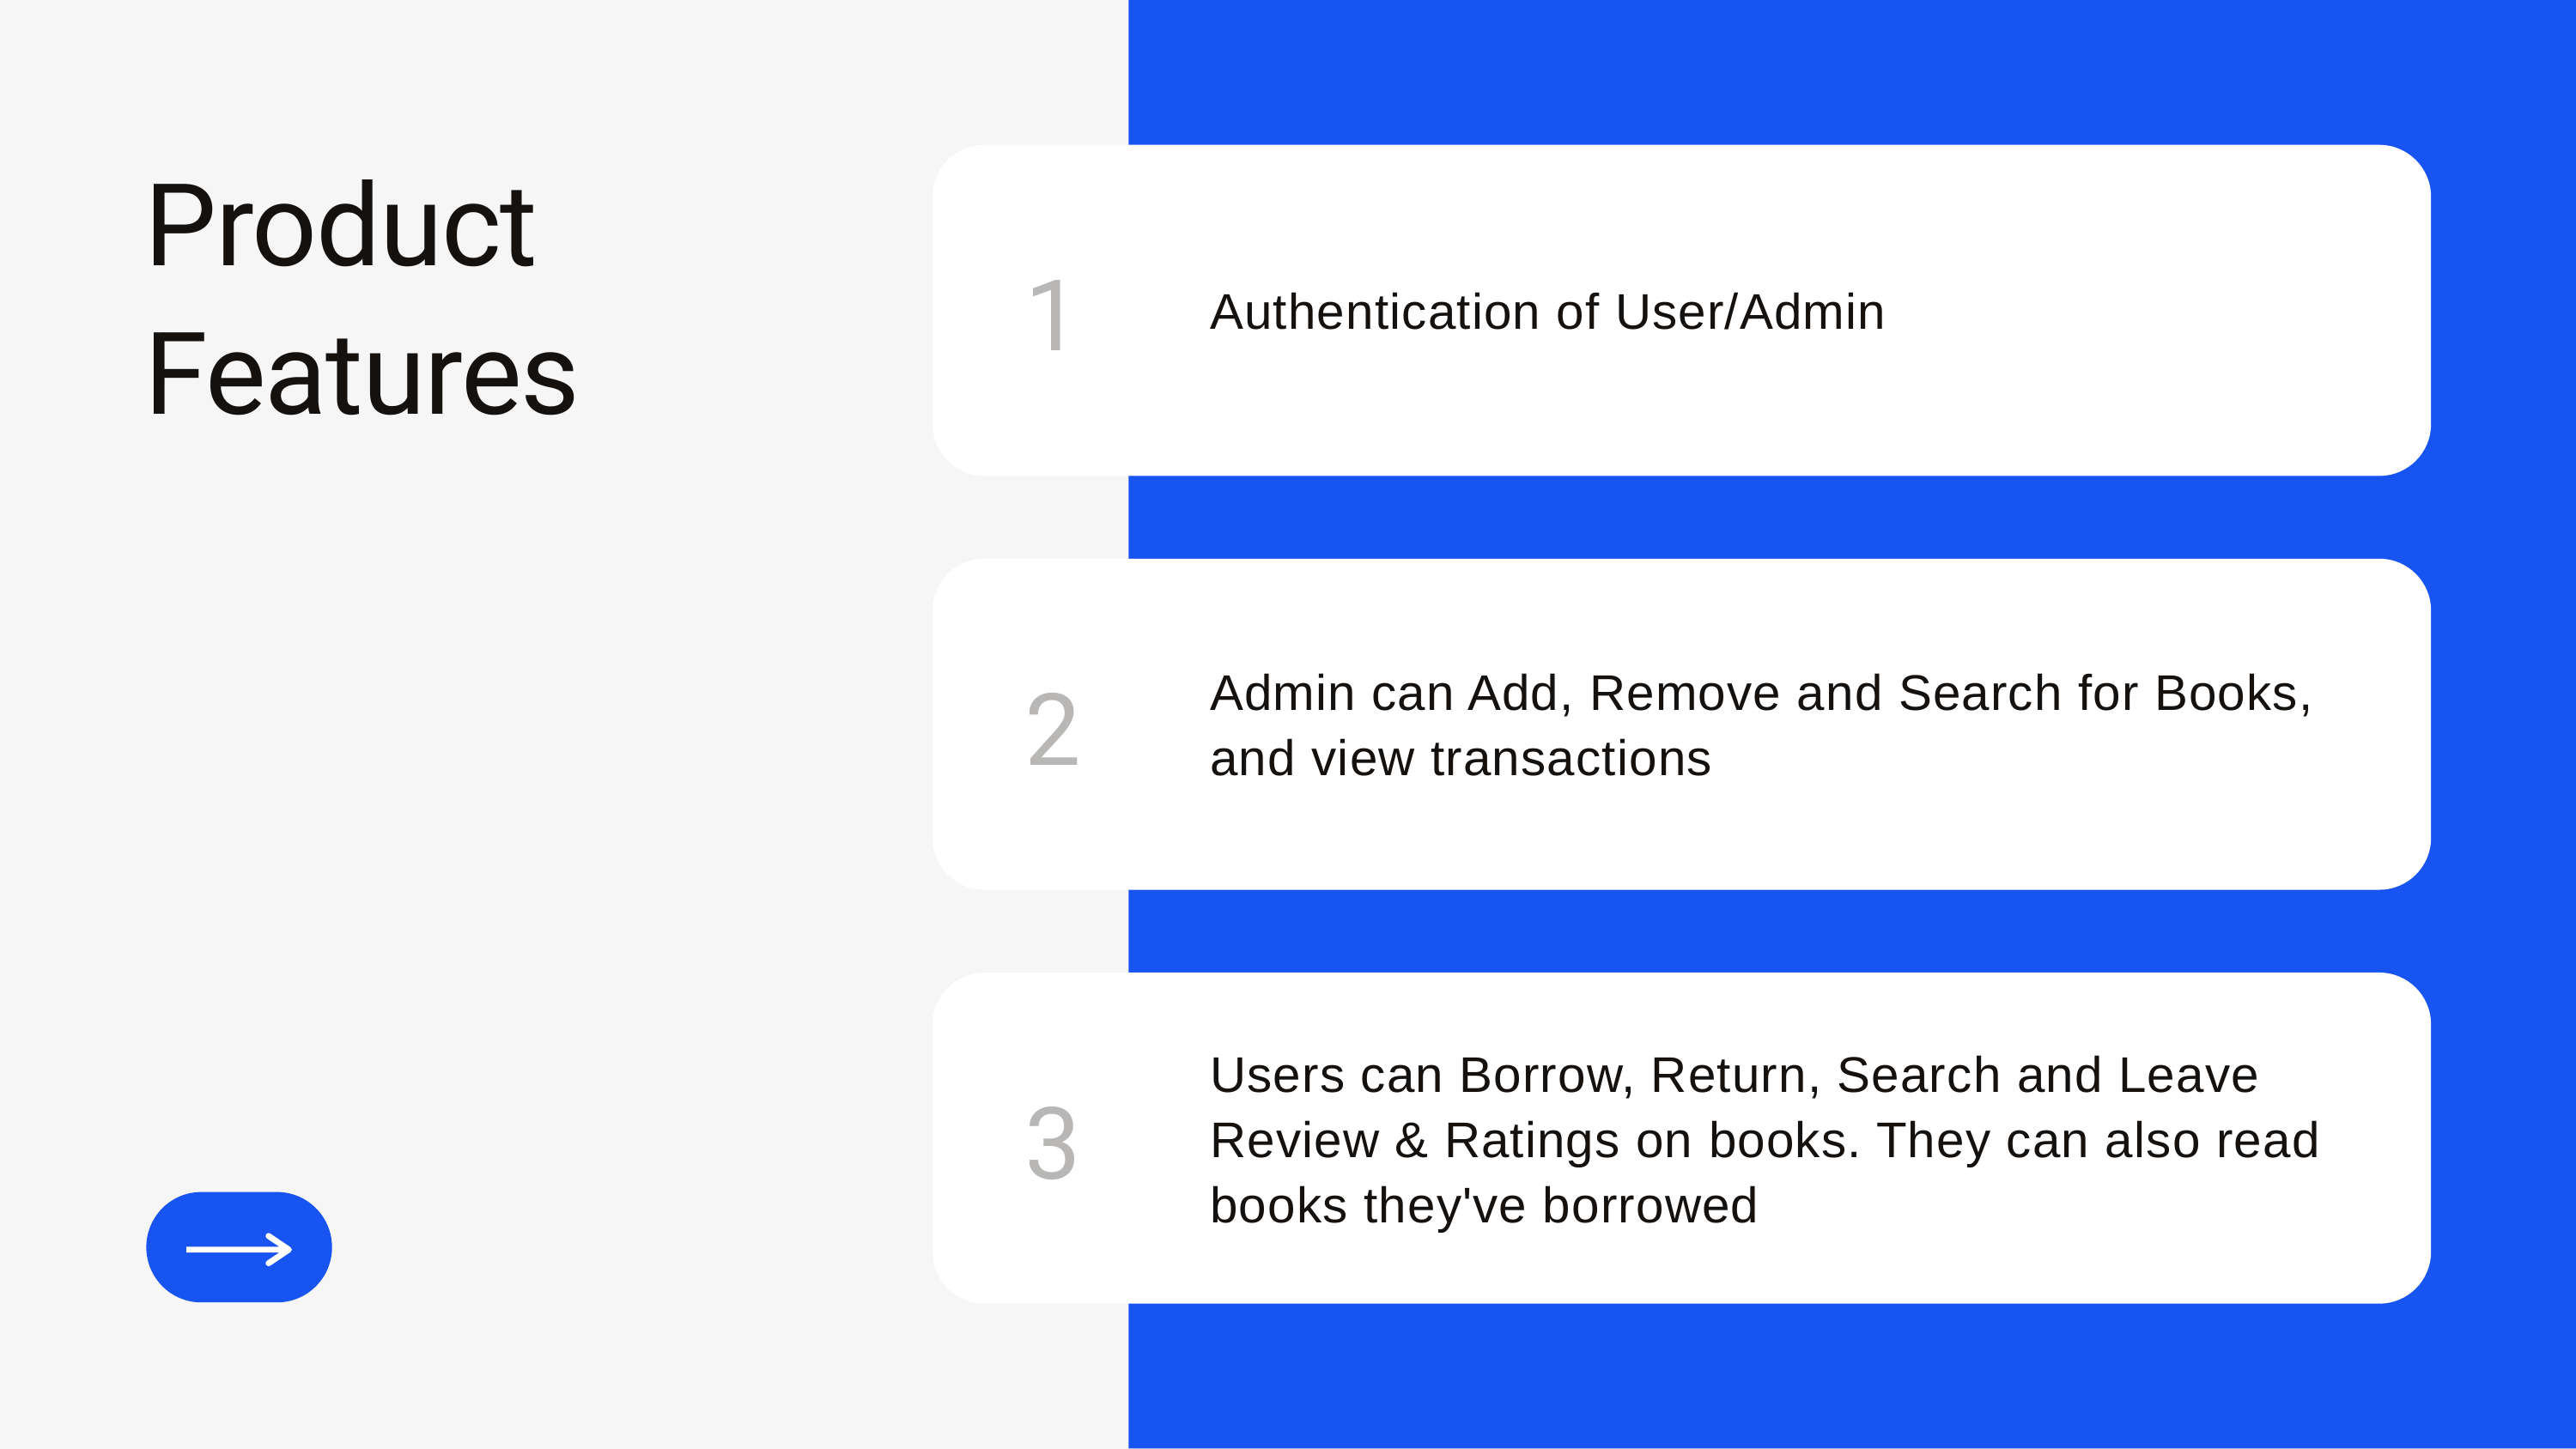

Product Features

1
Authentication of User/Admin

2
Admin can Add, Remove and Search for Books, and view transactions

Users can Borrow, Return, Search and Leave Review & Ratings on books. They can also read books they've borrowed
3